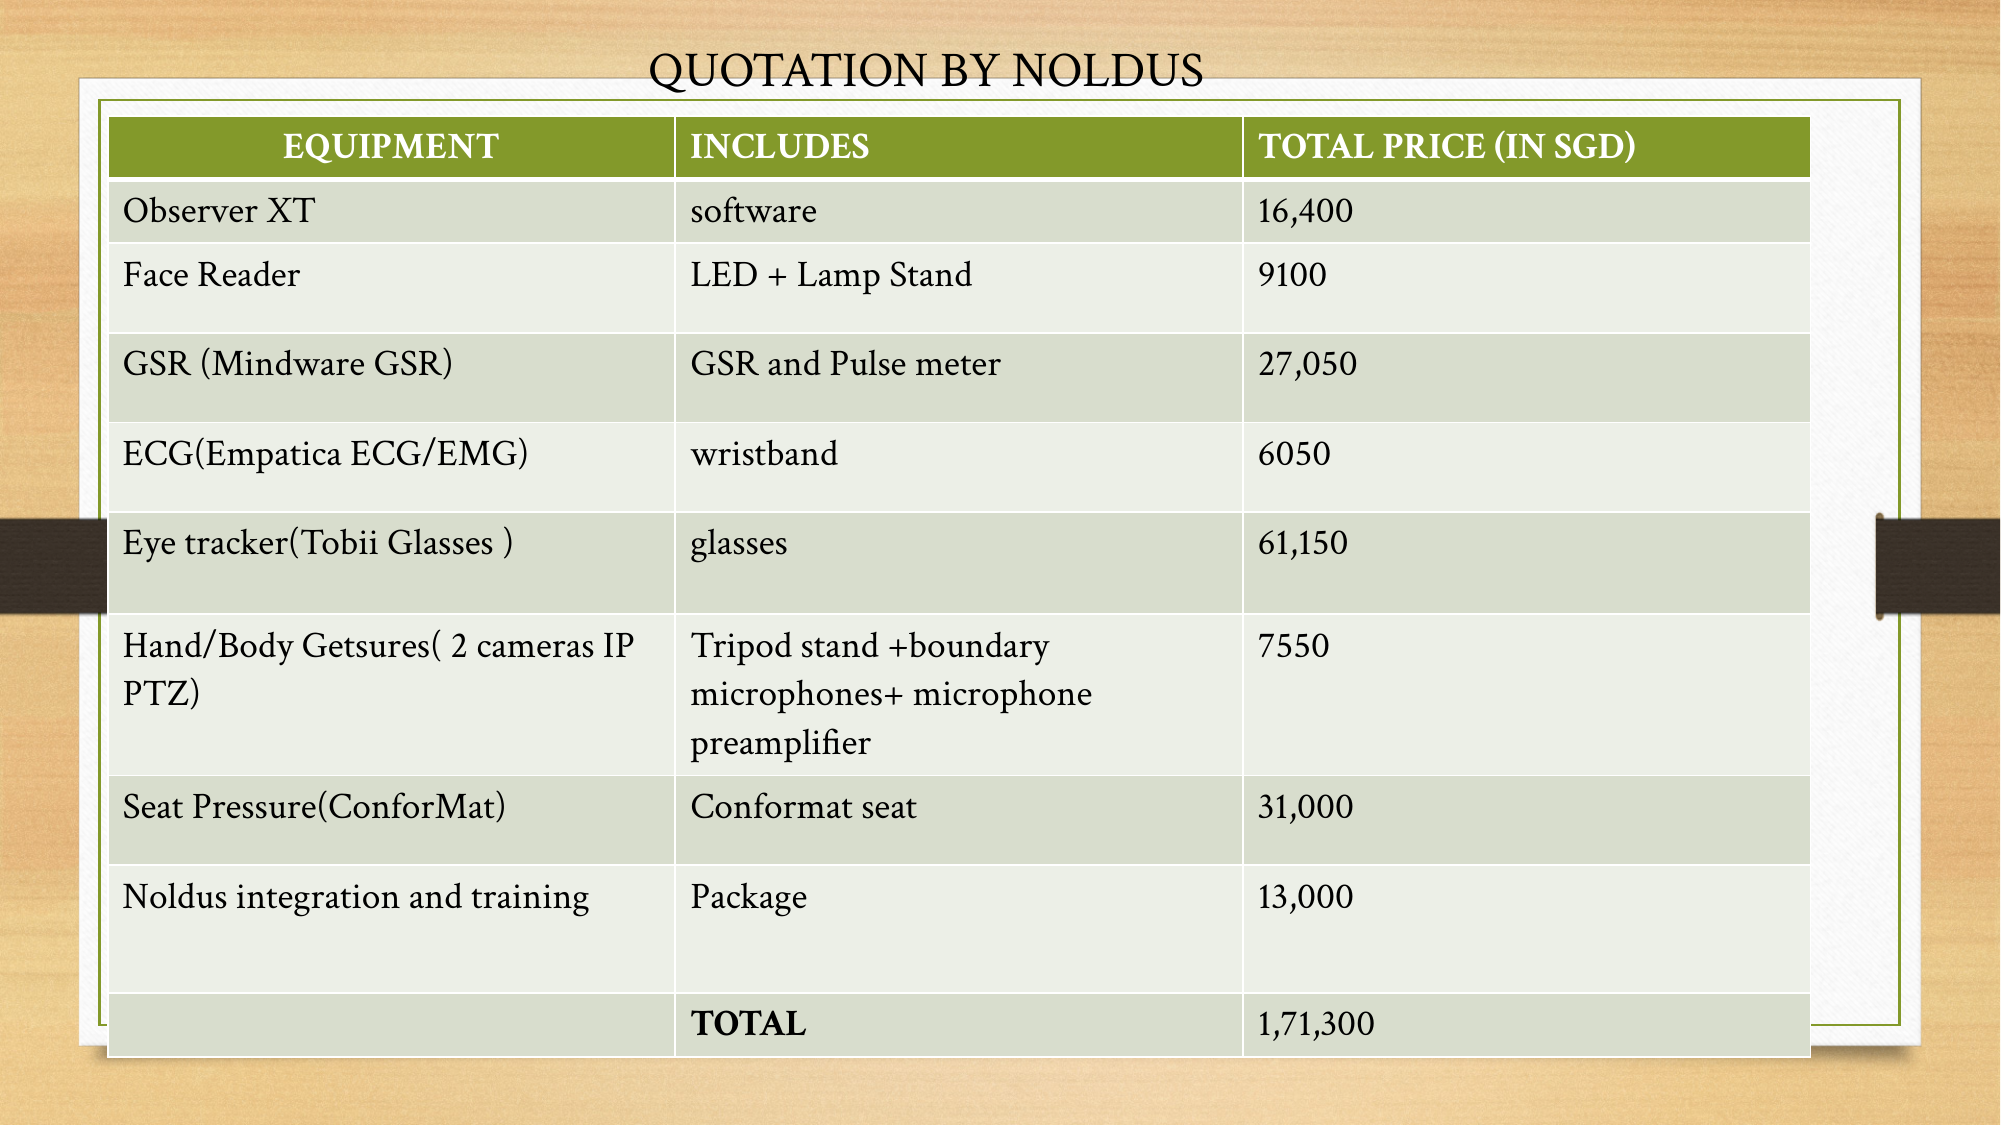

QUOTATION BY NOLDUS
| EQUIPMENT | INCLUDES | TOTAL PRICE (IN SGD) |
| --- | --- | --- |
| Observer XT | software | 16,400 |
| Face Reader | LED + Lamp Stand | 9100 |
| GSR (Mindware GSR) | GSR and Pulse meter | 27,050 |
| ECG(Empatica ECG/EMG) | wristband | 6050 |
| Eye tracker(Tobii Glasses ) | glasses | 61,150 |
| Hand/Body Getsures( 2 cameras IP PTZ) | Tripod stand +boundary microphones+ microphone preamplifier | 7550 |
| Seat Pressure(ConforMat) | Conformat seat | 31,000 |
| Noldus integration and training | Package | 13,000 |
|  | TOTAL | 1,71,300 |
26